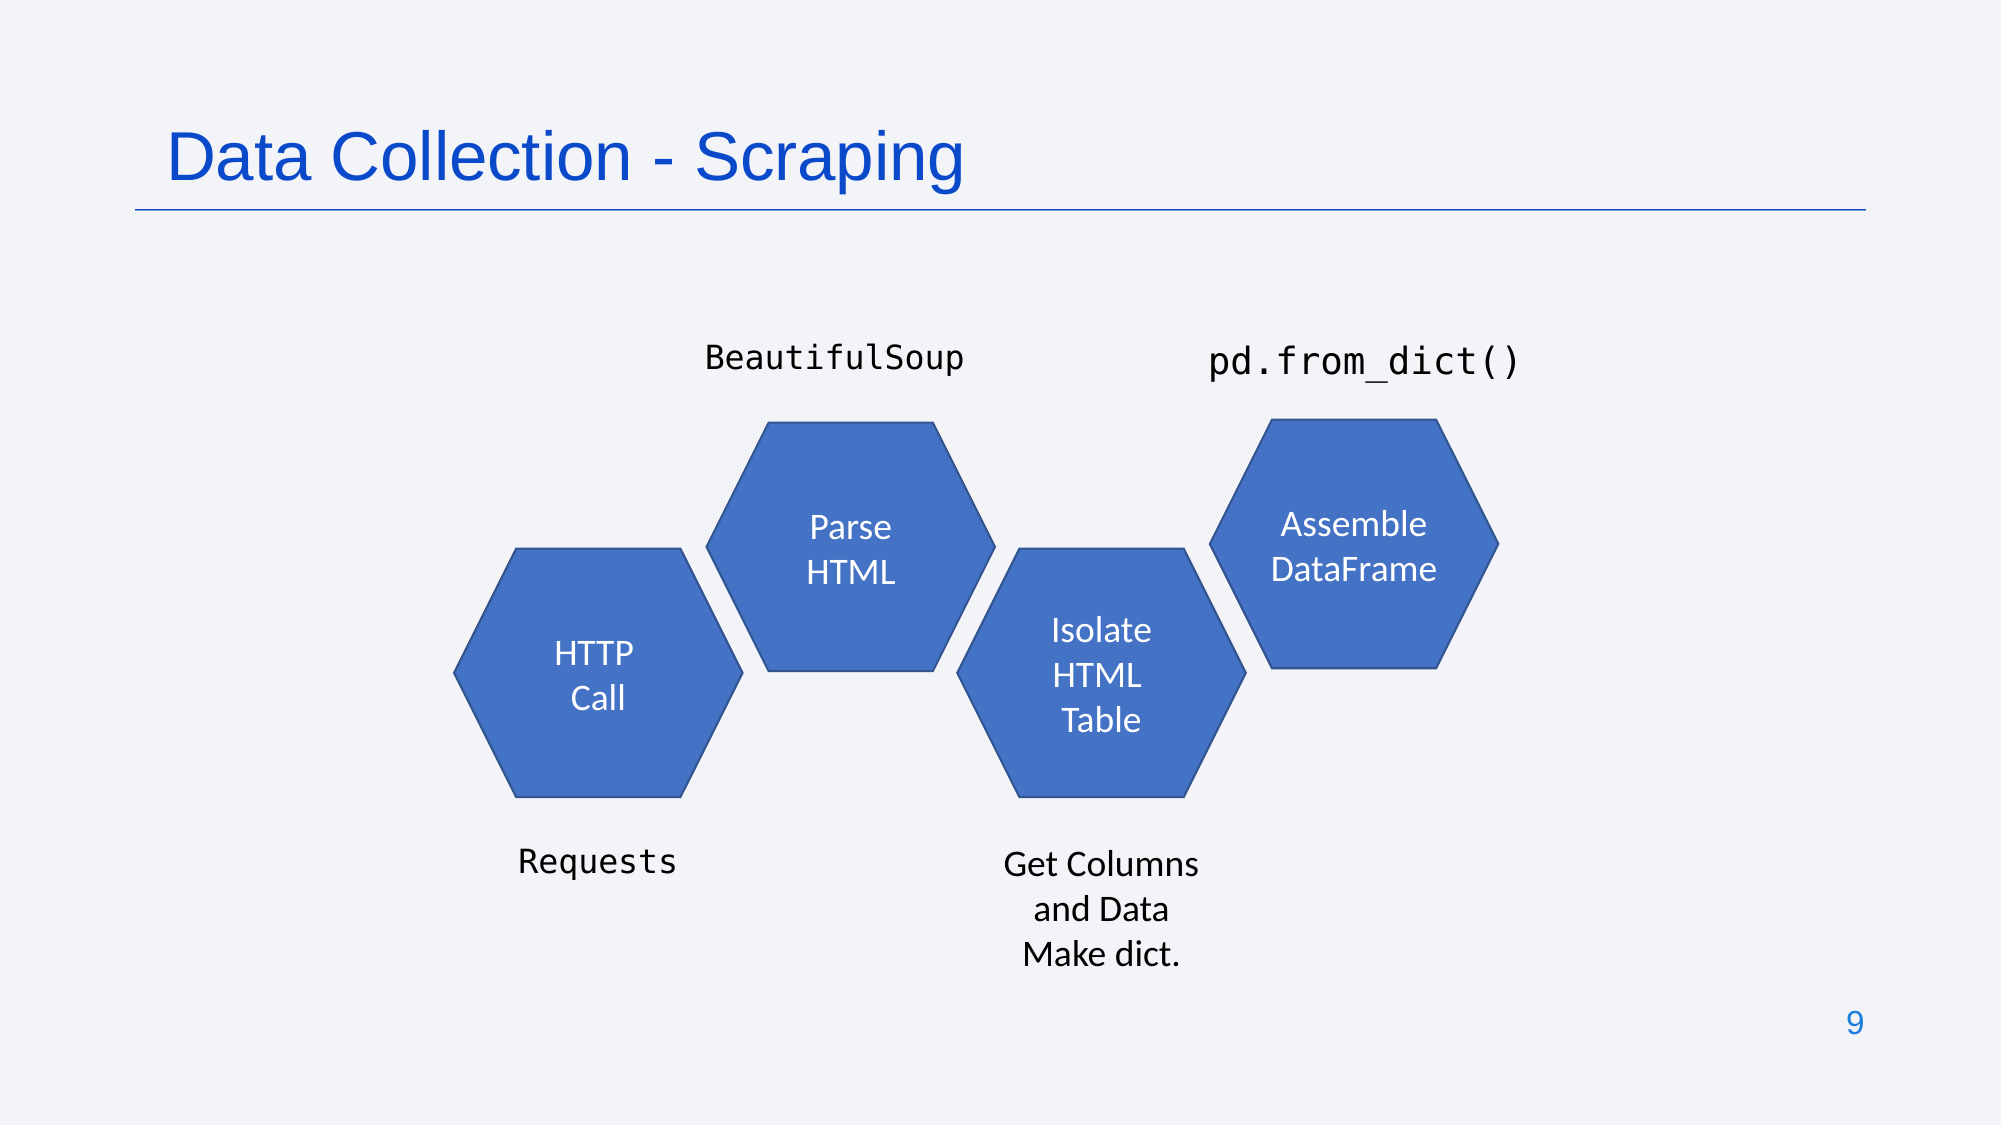

Data Collection - Scraping
BeautifulSoup
pd.from_dict()
Assemble DataFrame
Parse HTML
HTTP
Call
Isolate HTML
Table
Get Columns and Data
Make dict.
Requests
9